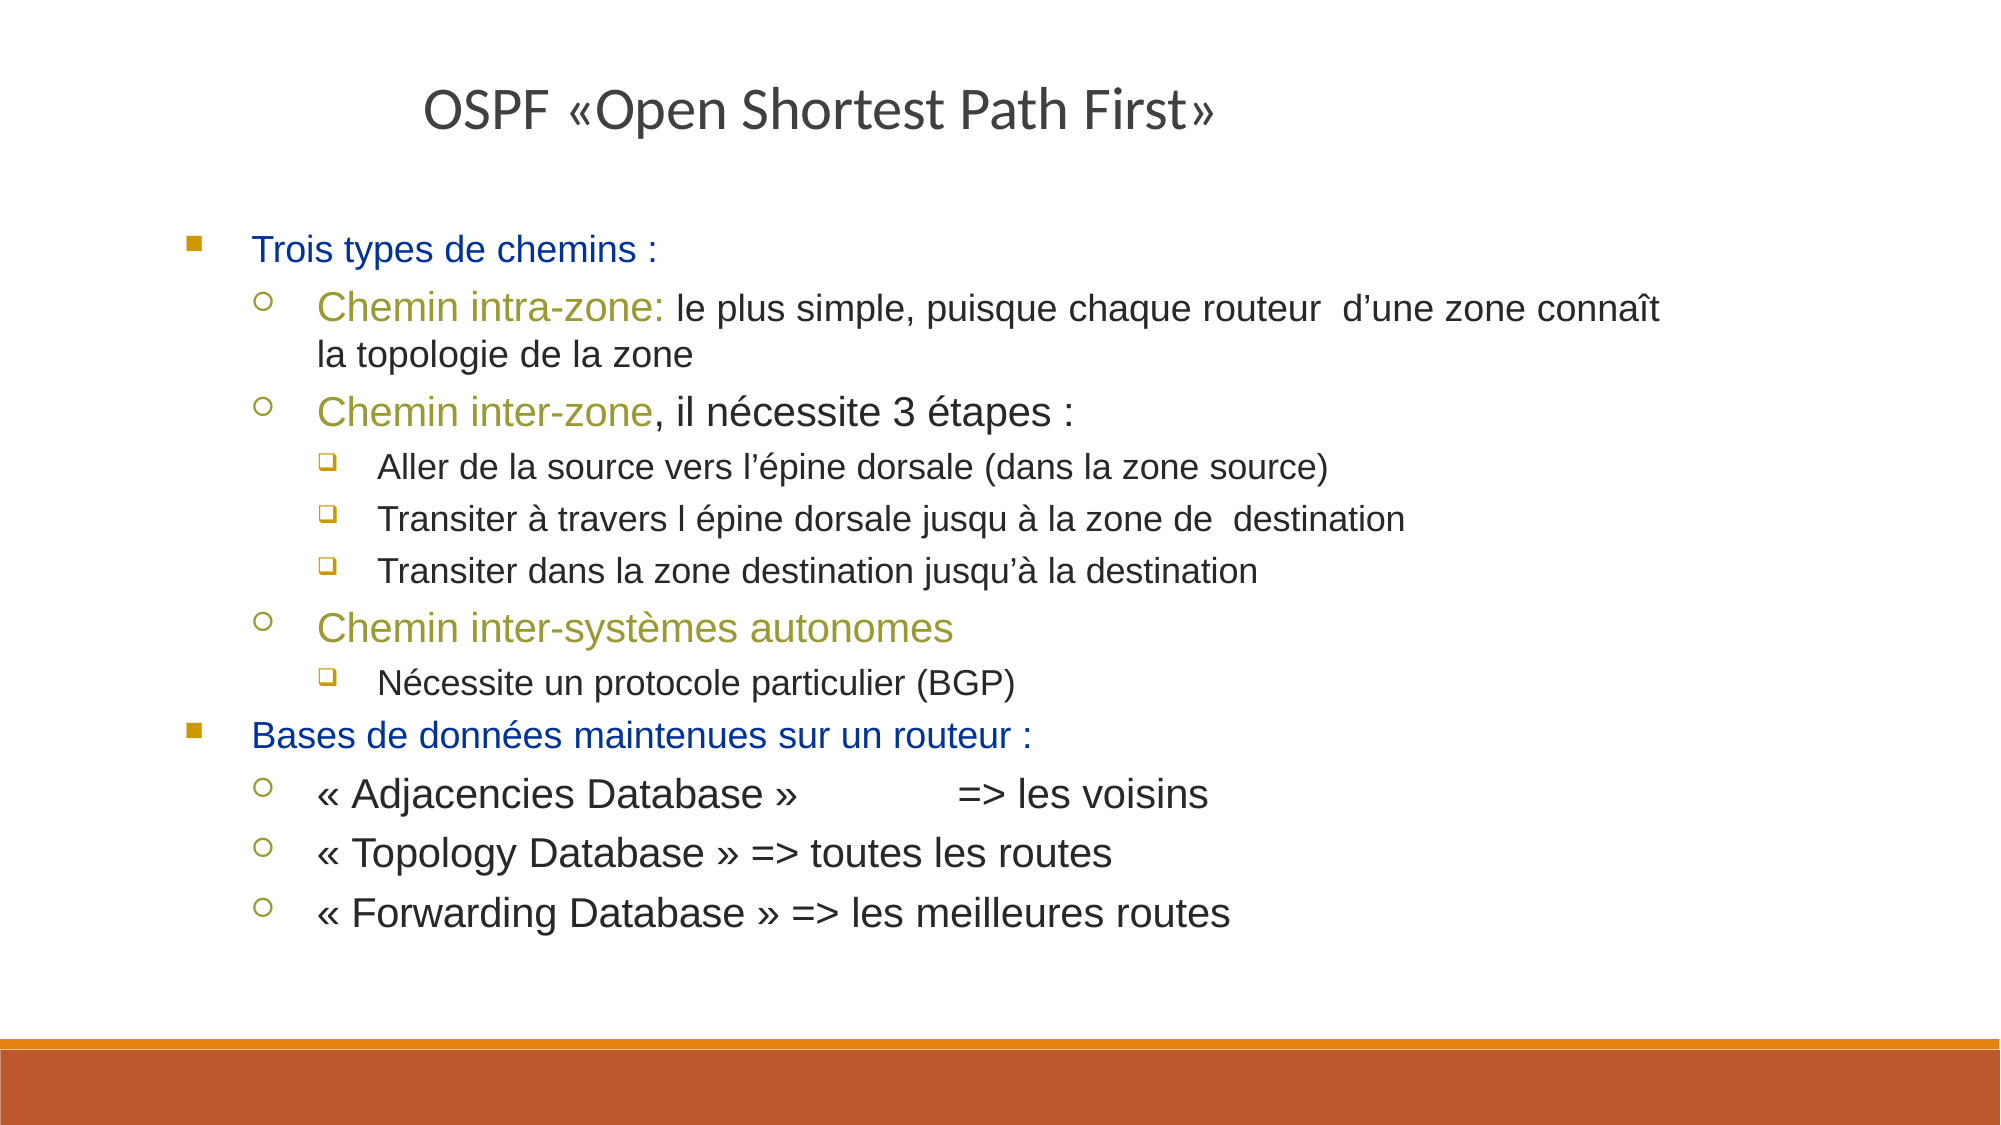

OSPF «Open Shortest Path First»
Trois types de chemins :
Chemin intra-zone: le plus simple, puisque chaque routeur  d’une zone connaît la topologie de la zone
Chemin inter-zone, il nécessite 3 étapes :
Aller de la source vers l’épine dorsale (dans la zone source)
Transiter à travers l épine dorsale jusqu à la zone de  destination
Transiter dans la zone destination jusqu’à la destination
Chemin inter-systèmes autonomes
Nécessite un protocole particulier (BGP)
Bases de données maintenues sur un routeur :
« Adjacencies Database »	=> les voisins
« Topology Database » => toutes les routes
« Forwarding Database » => les meilleures routes